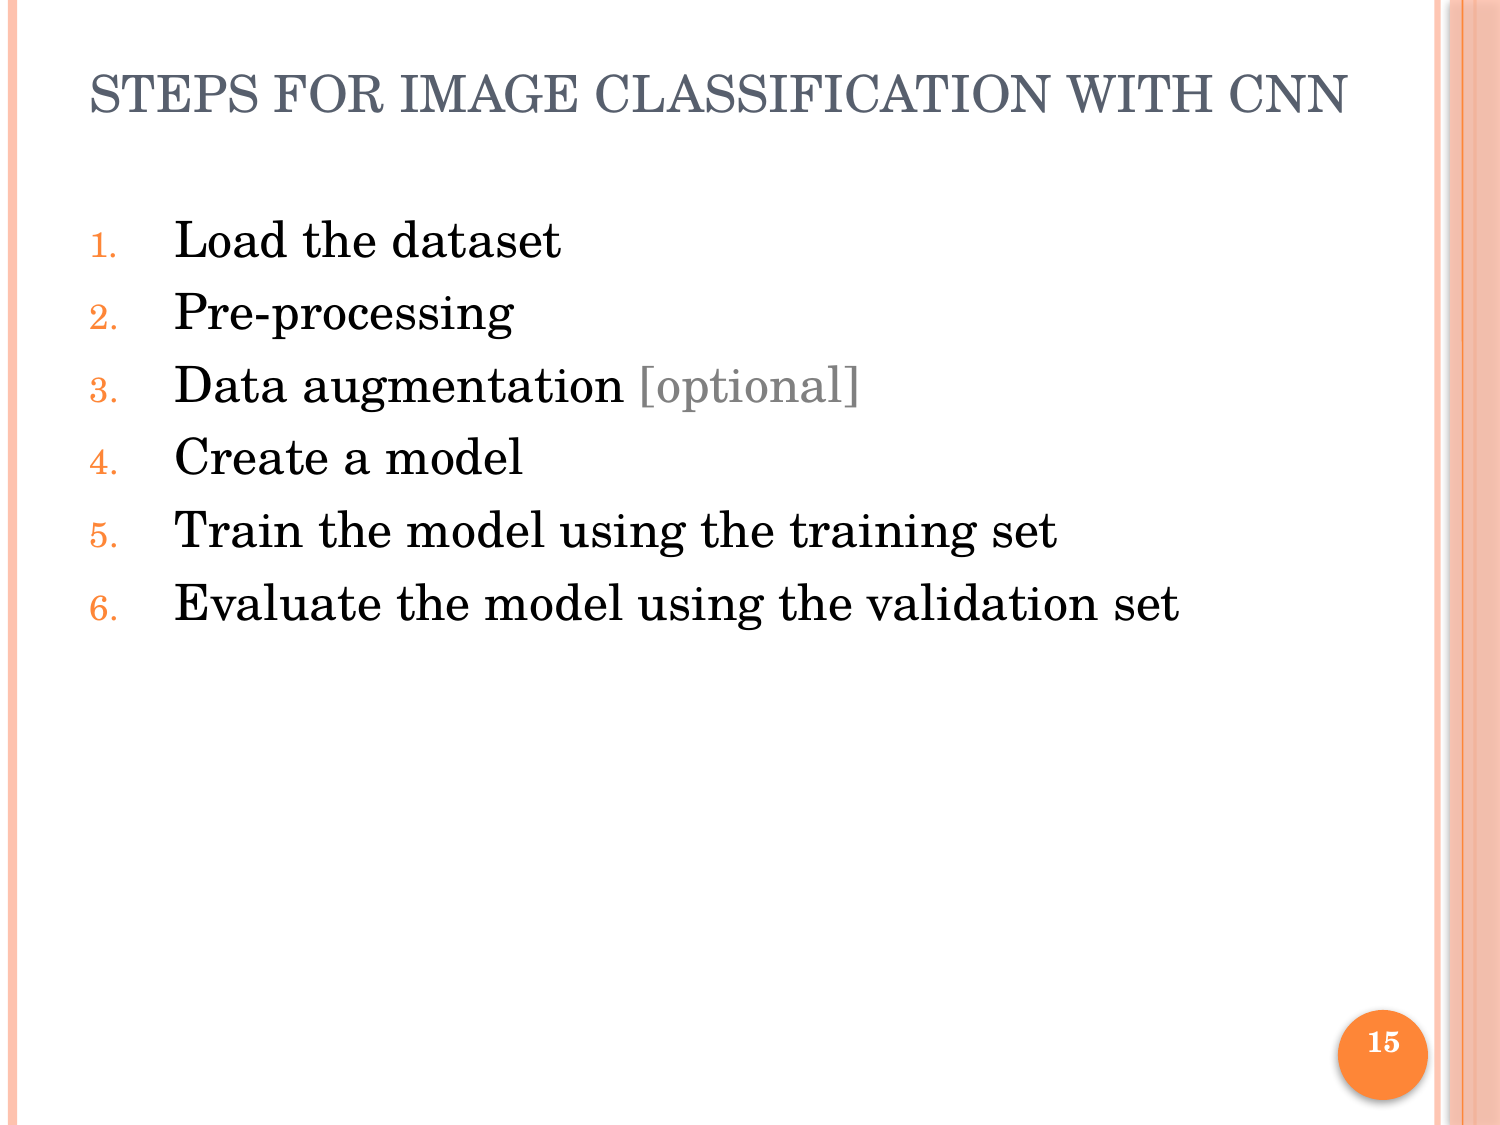

# Steps for Image Classification with CNN
Load the dataset
Pre-processing
Data augmentation [optional]
Create a model
Train the model using the training set
Evaluate the model using the validation set
15